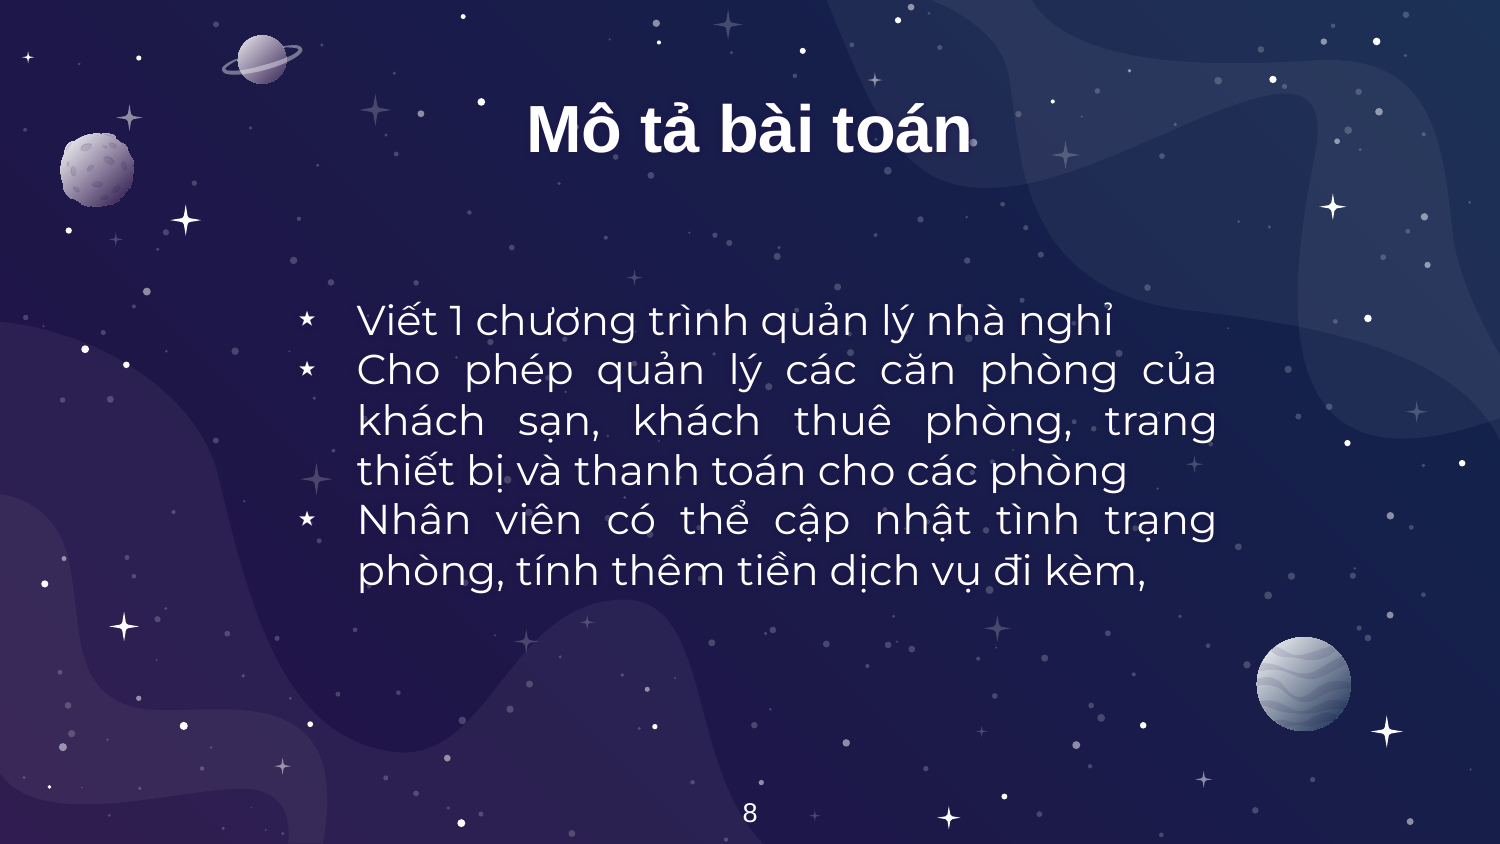

# Mô tả bài toán
Viết 1 chương trình quản lý nhà nghỉ
Cho phép quản lý các căn phòng của khách sạn, khách thuê phòng, trang thiết bị và thanh toán cho các phòng
Nhân viên có thể cập nhật tình trạng phòng, tính thêm tiền dịch vụ đi kèm,

8